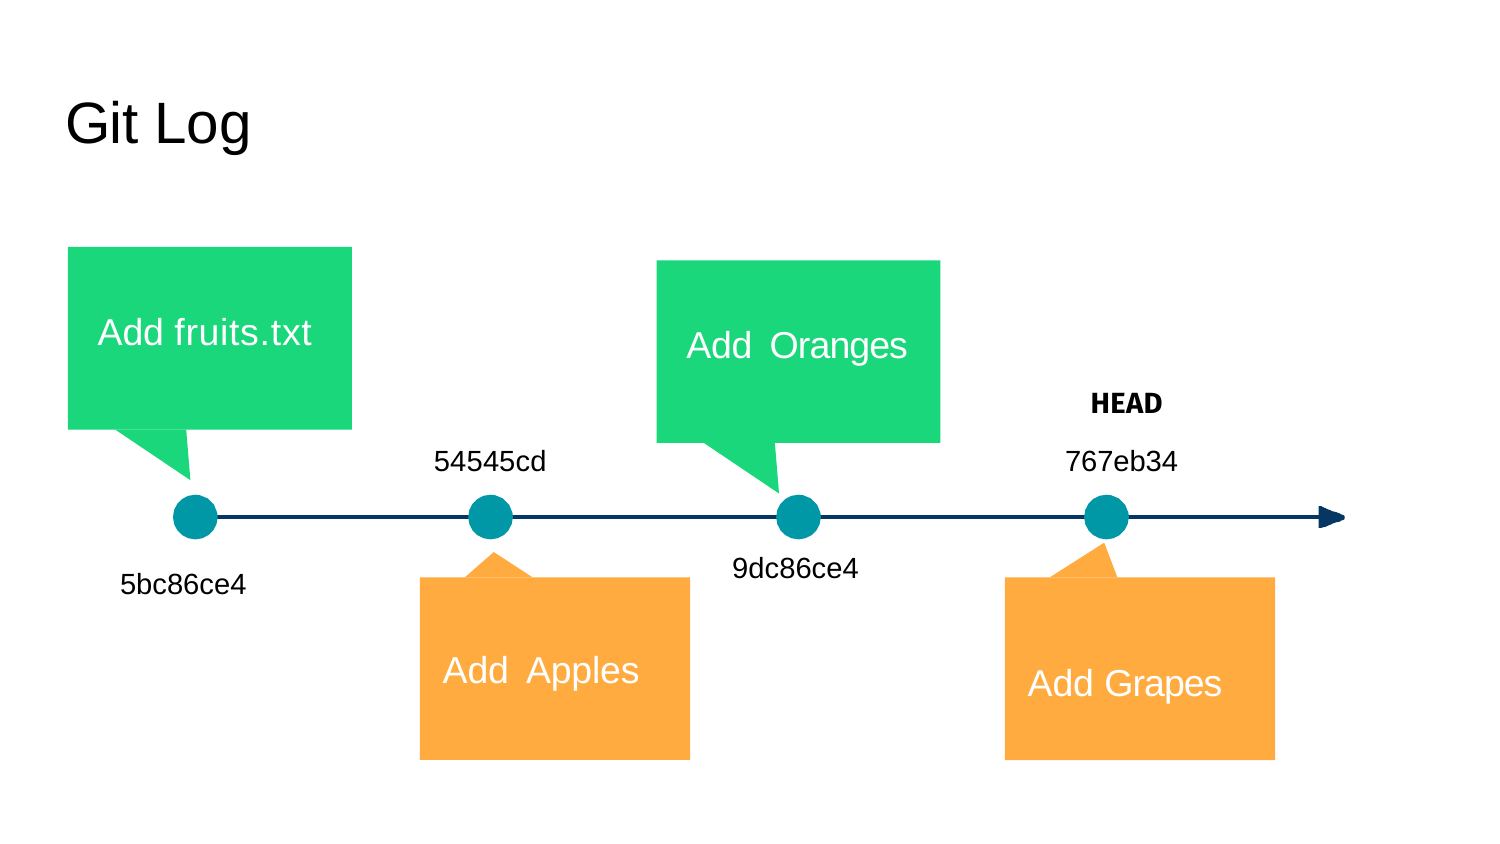

# Git Log

Add fruits.txt
Add Oranges
HEAD
767eb34
54545cd

9dc86ce4

5bc86ce4
Add Apples
Add Grapes